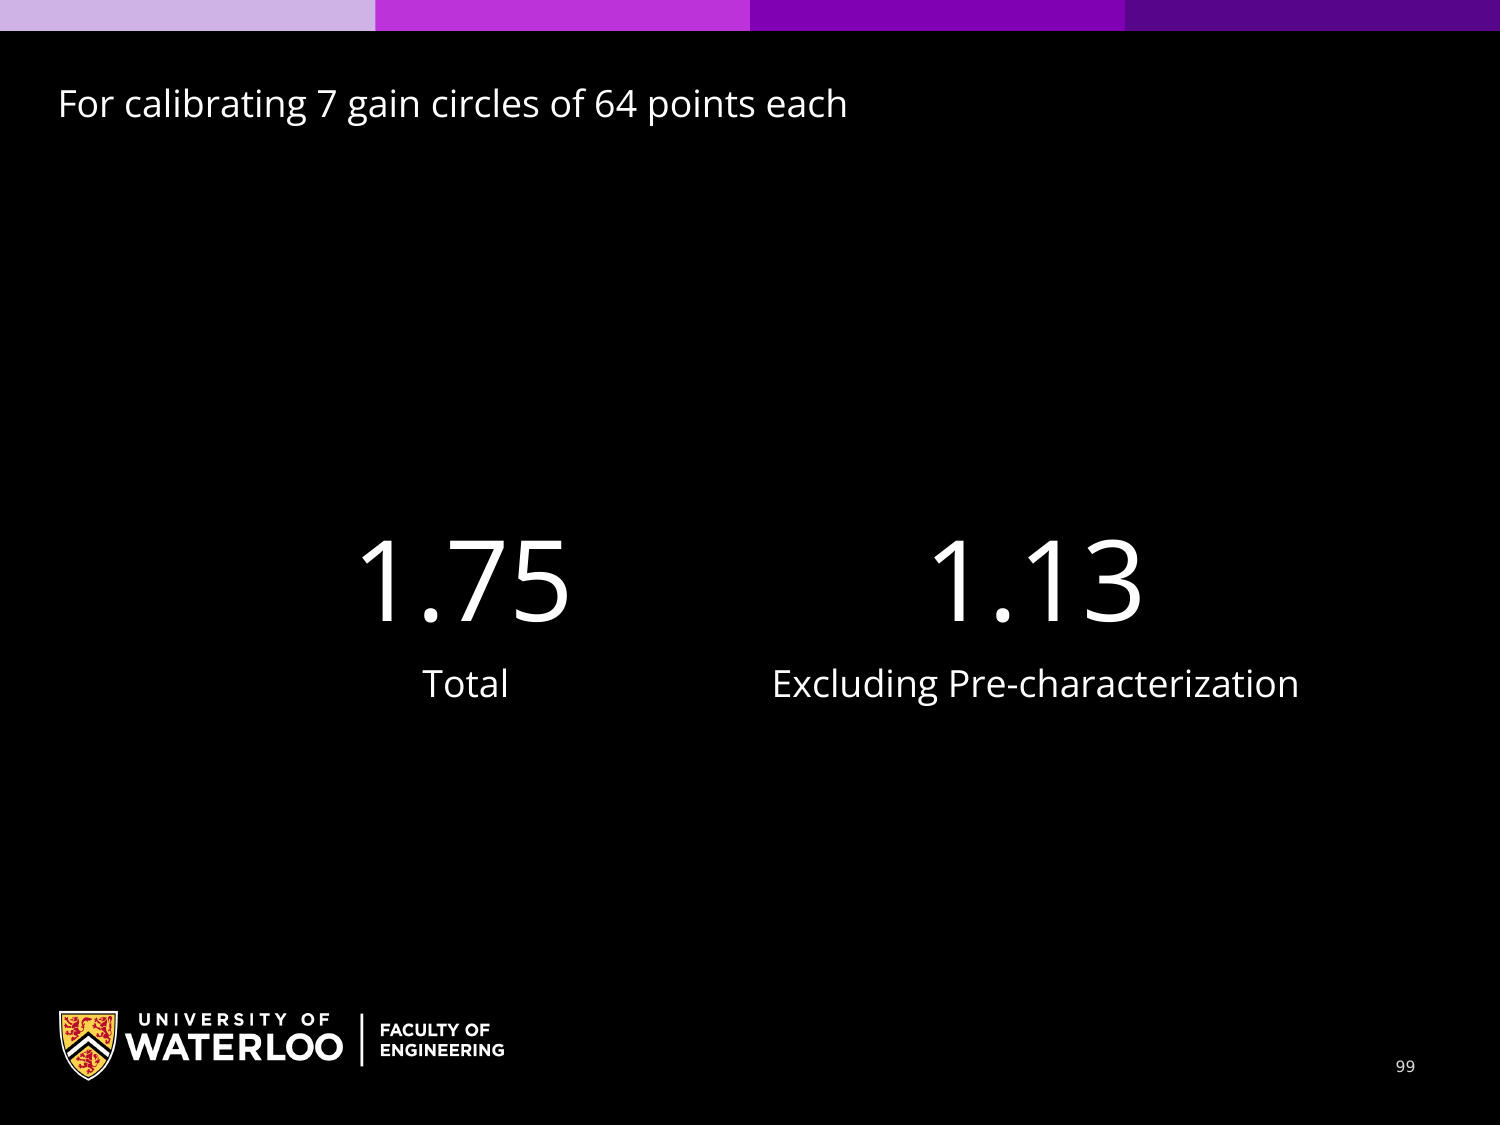

For calibrating 7 gain circles of 64 points each
1.75            1.13
Total                           Excluding Pre-characterization
99